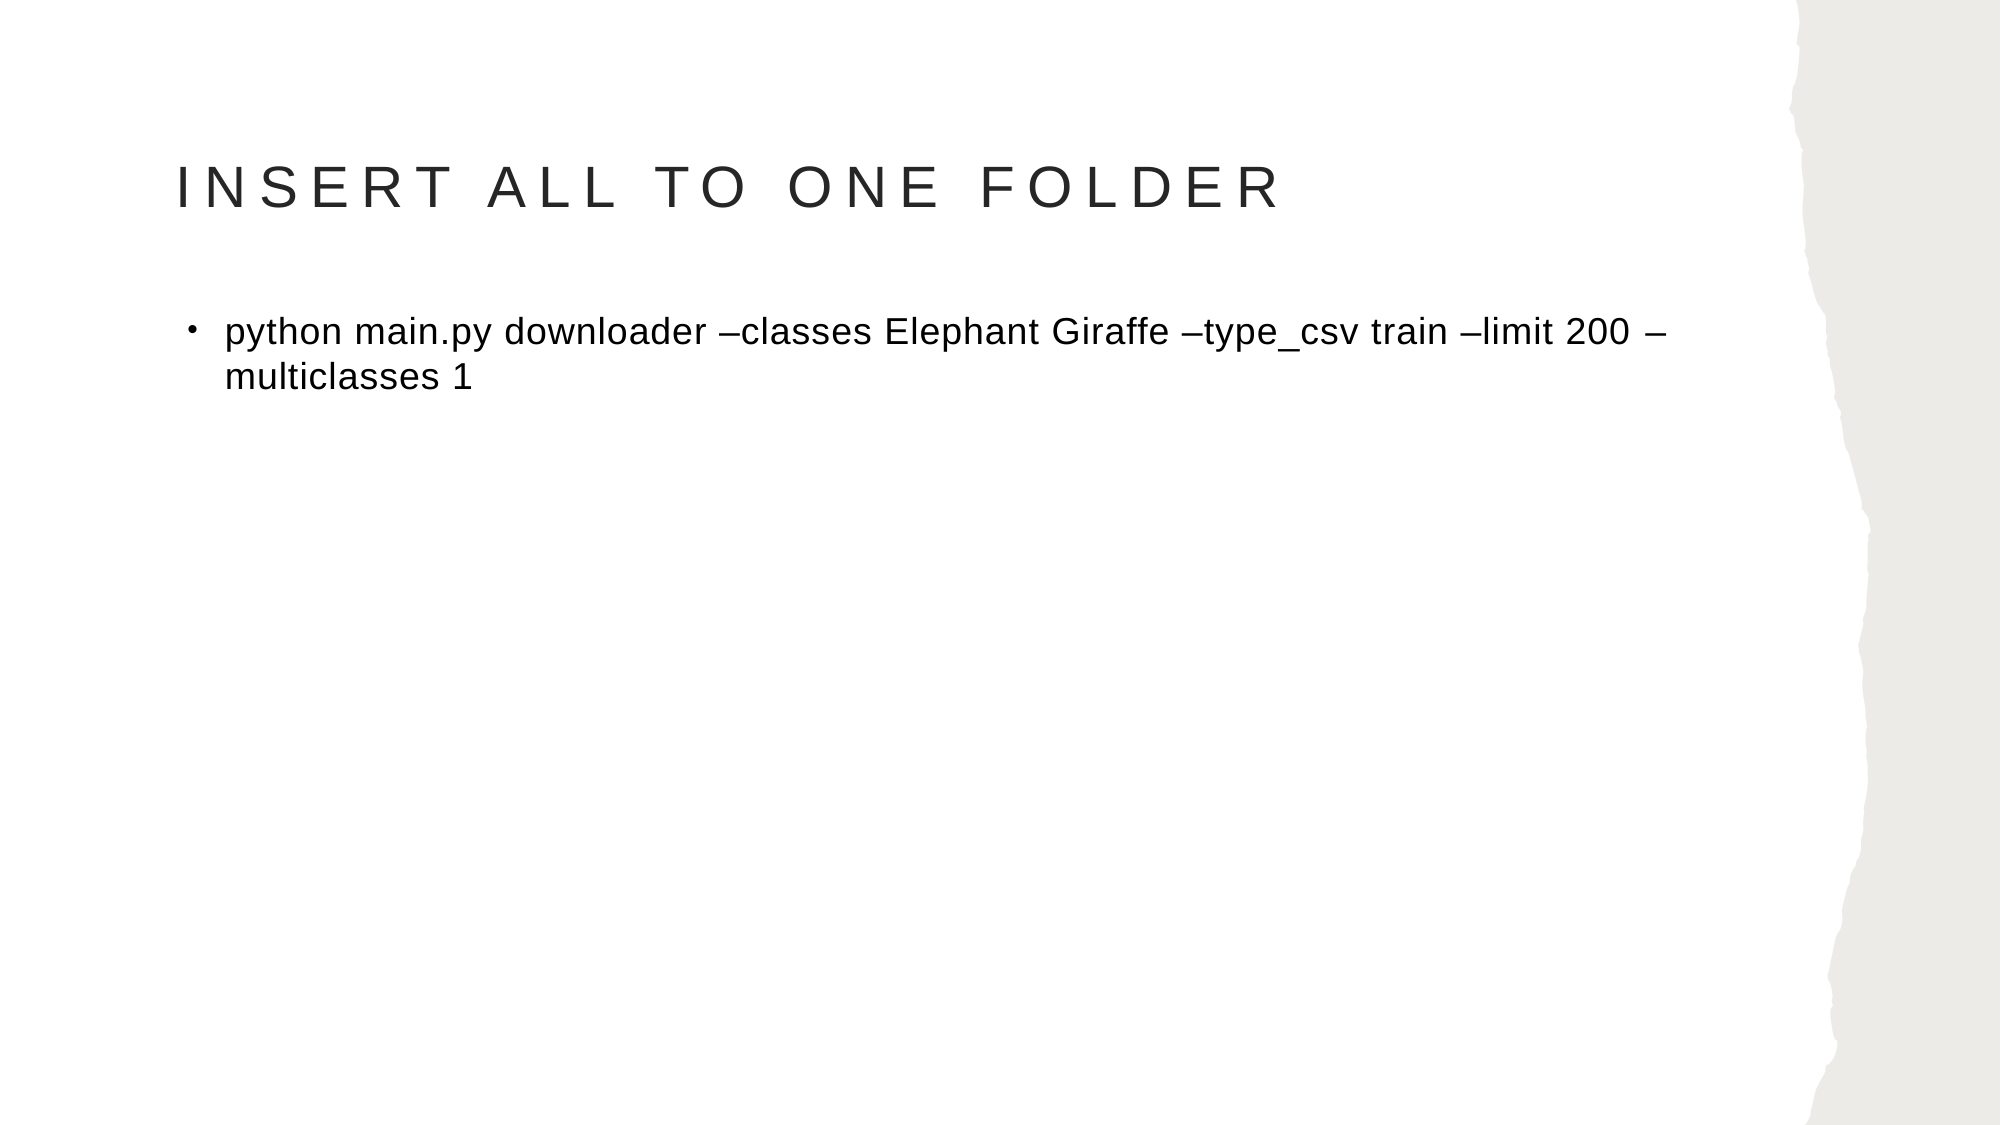

# Insert all to one folder
python main.py downloader –classes Elephant Giraffe –type_csv train –limit 200 –multiclasses 1